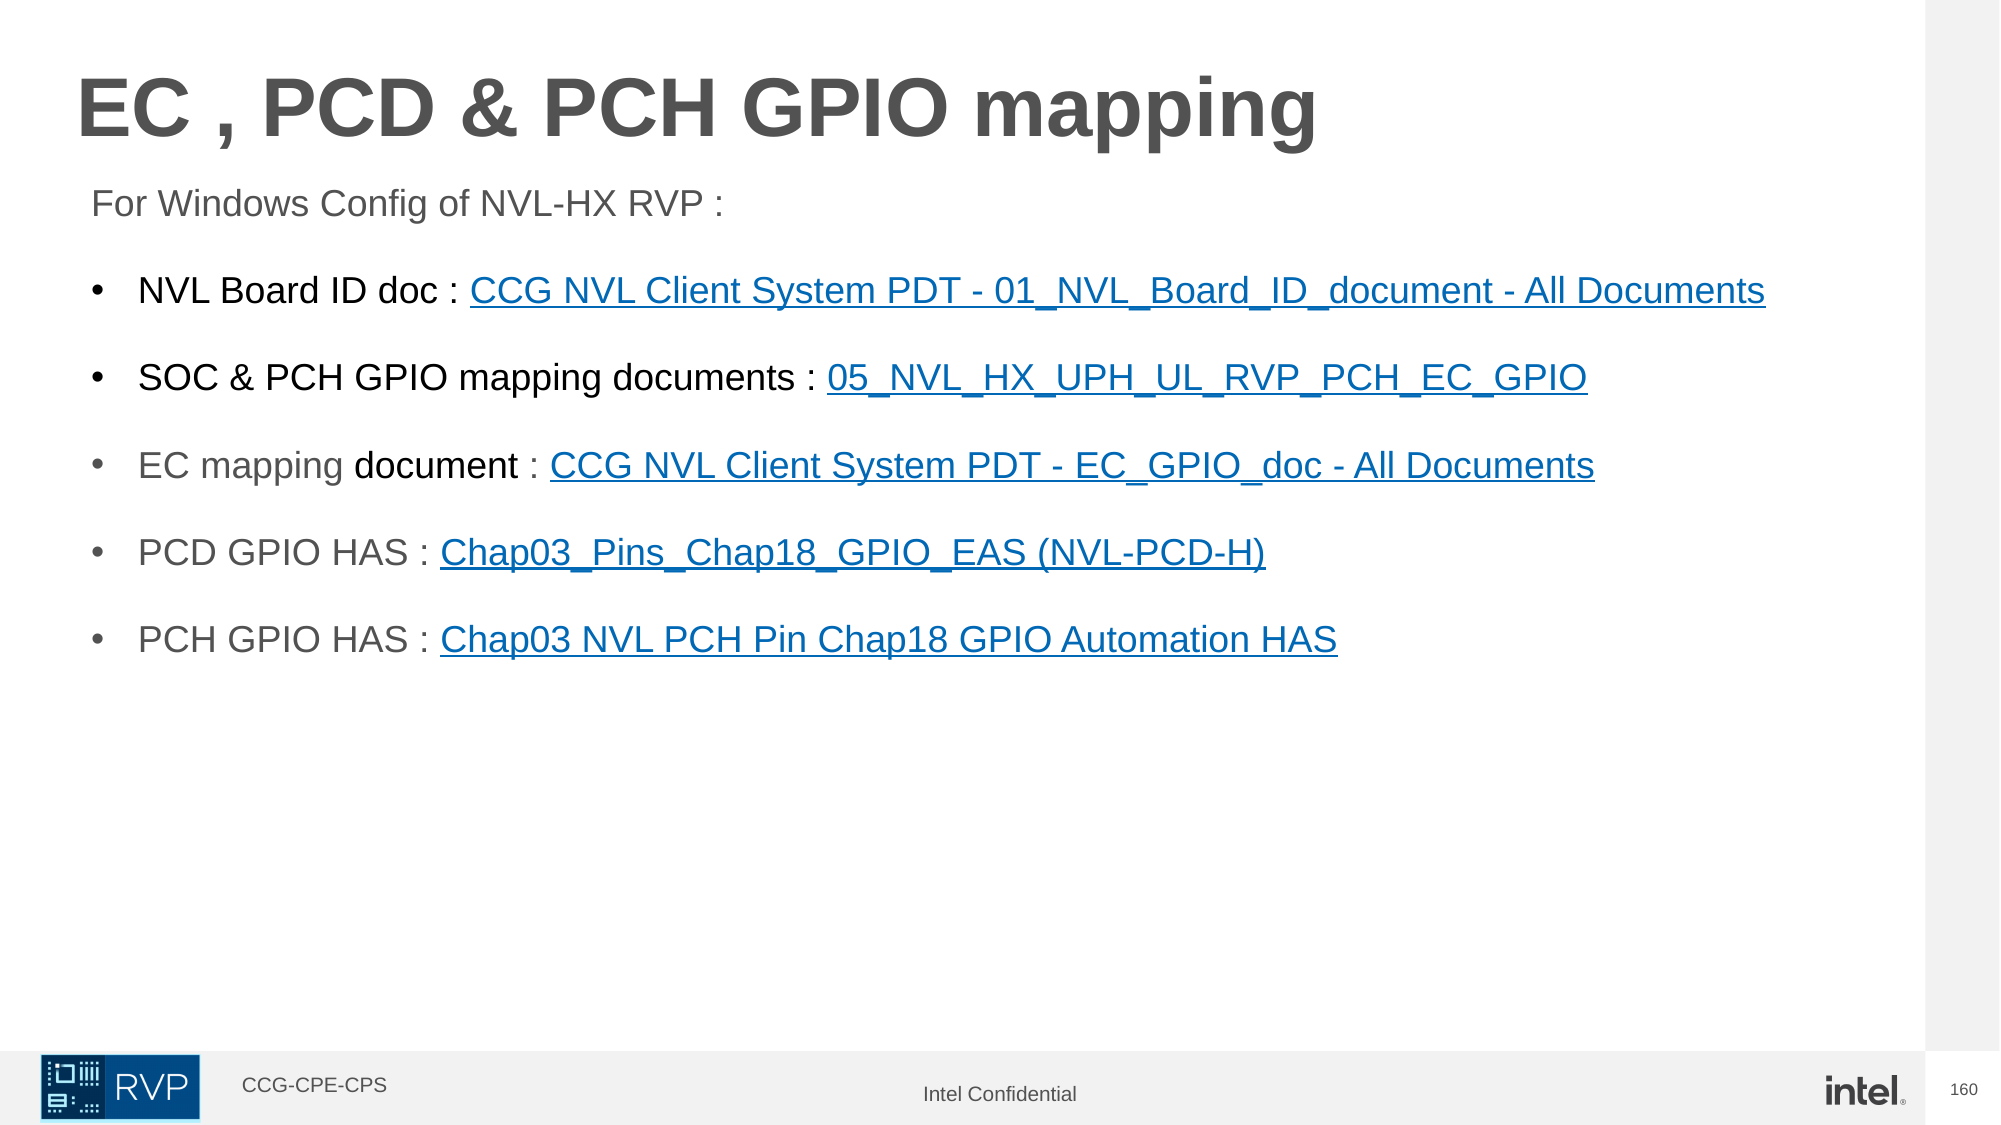

# EC , PCD & PCH GPIO mapping
For Windows Config of NVL-HX RVP :
NVL Board ID doc : CCG NVL Client System PDT - 01_NVL_Board_ID_document - All Documents
SOC & PCH GPIO mapping documents : 05_NVL_HX_UPH_UL_RVP_PCH_EC_GPIO
EC mapping document : CCG NVL Client System PDT - EC_GPIO_doc - All Documents
PCD GPIO HAS : Chap03_Pins_Chap18_GPIO_EAS (NVL-PCD-H)
PCH GPIO HAS : Chap03 NVL PCH Pin Chap18 GPIO Automation HAS